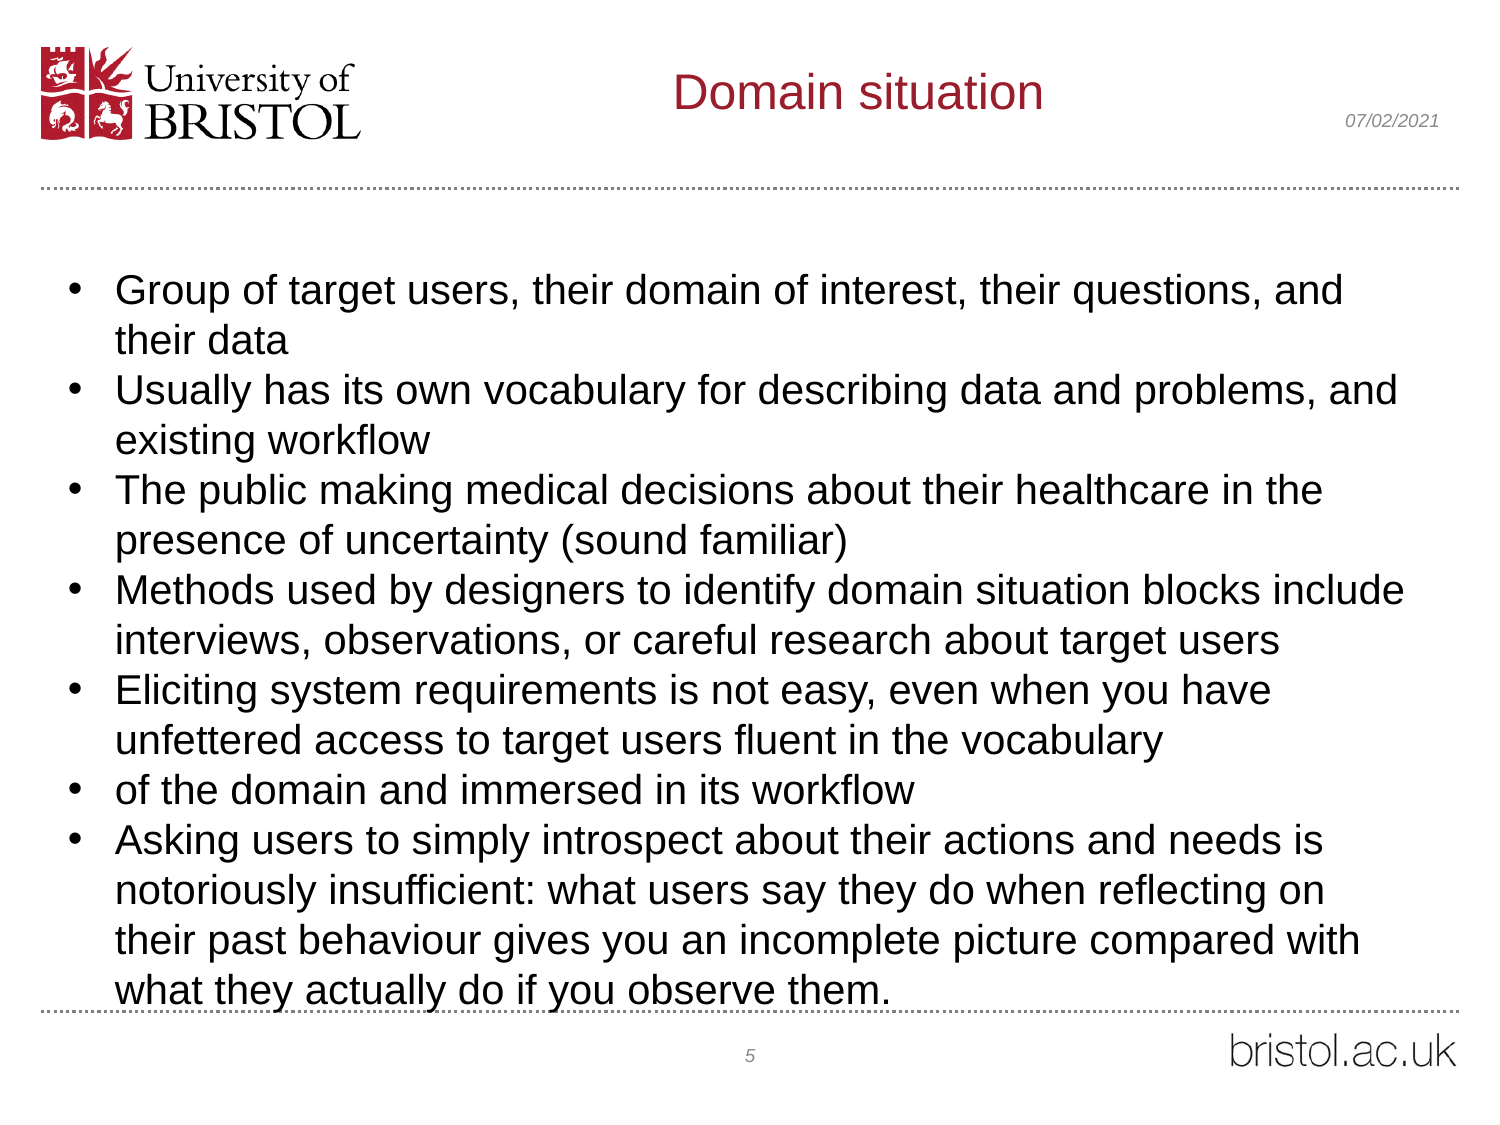

# Domain situation
07/02/2021
Group of target users, their domain of interest, their questions, and their data
Usually has its own vocabulary for describing data and problems, and existing workflow
The public making medical decisions about their healthcare in the presence of uncertainty (sound familiar)
Methods used by designers to identify domain situation blocks include interviews, observations, or careful research about target users
Eliciting system requirements is not easy, even when you have unfettered access to target users fluent in the vocabulary
of the domain and immersed in its workflow
Asking users to simply introspect about their actions and needs is notoriously insufficient: what users say they do when reflecting on their past behaviour gives you an incomplete picture compared with what they actually do if you observe them.

5